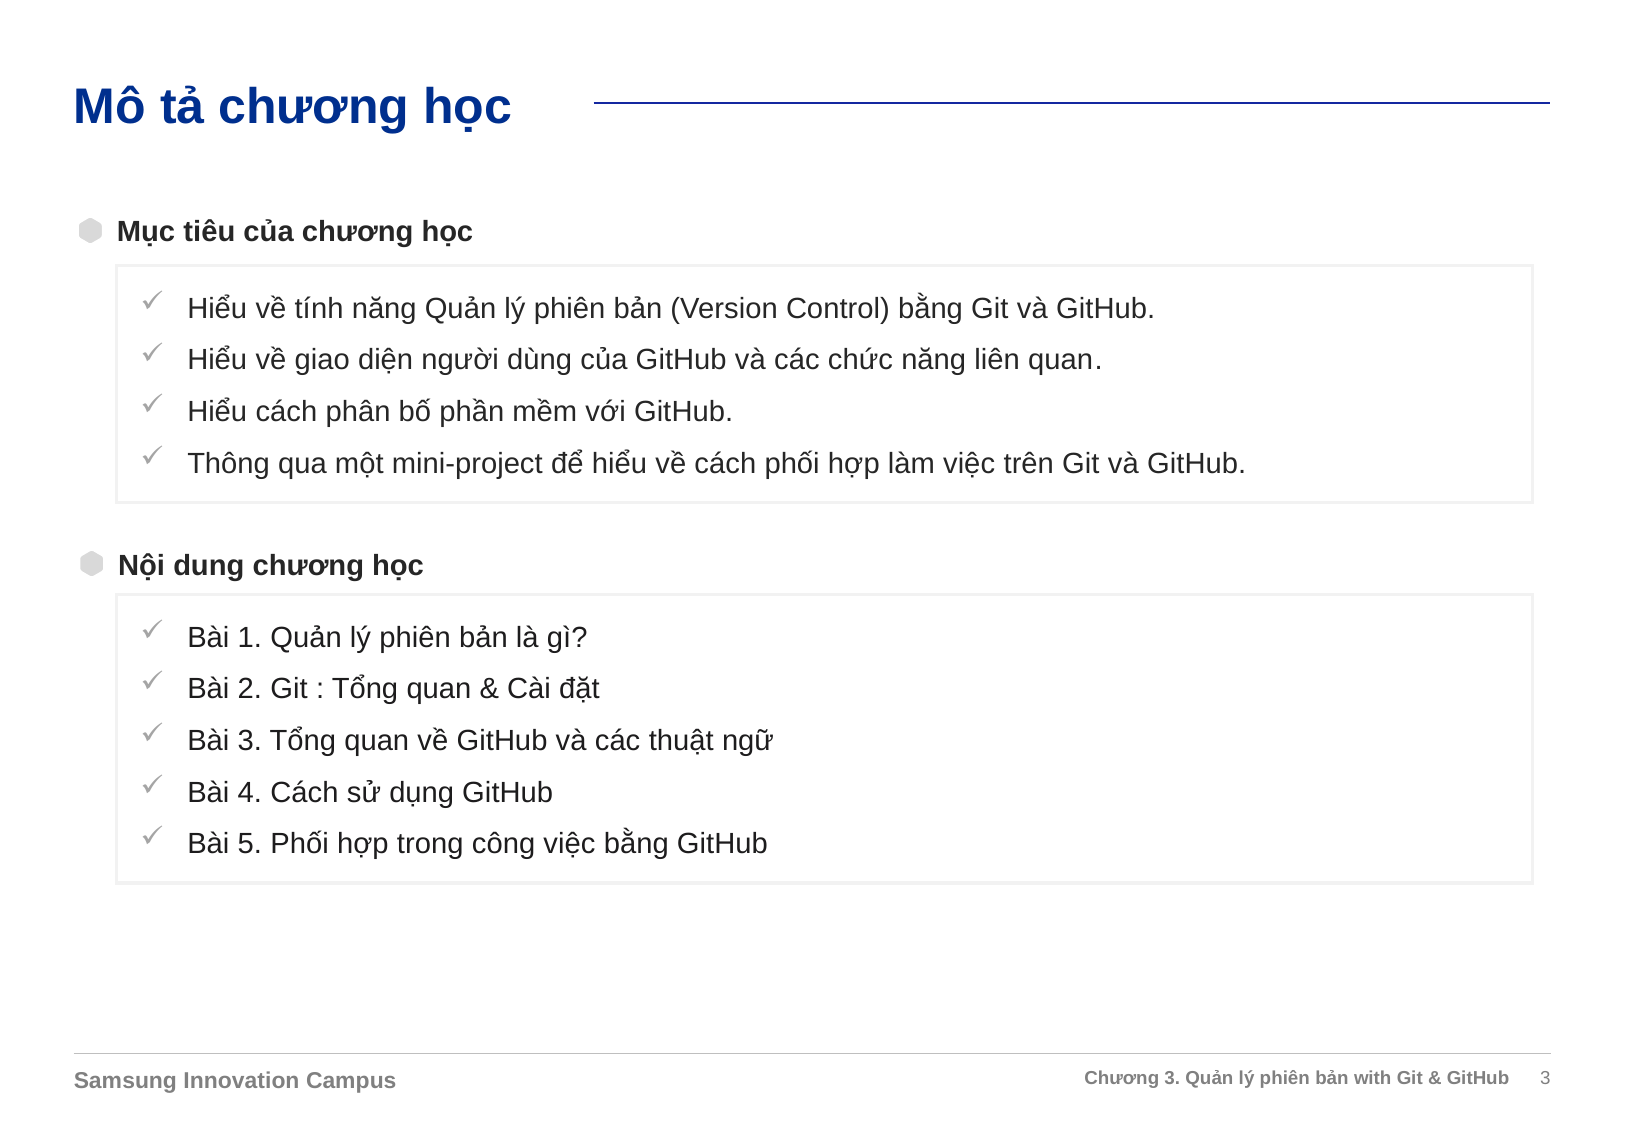

Mô tả chương học

Mục tiêu của chương học
Hiểu về tính năng Quản lý phiên bản (Version Control) bằng Git và GitHub.
Hiểu về giao diện người dùng của GitHub và các chức năng liên quan.
Hiểu cách phân bố phần mềm với GitHub.
Thông qua một mini-project để hiểu về cách phối hợp làm việc trên Git và GitHub.

Nội dung chương học
Bài 1. Quản lý phiên bản là gì?
Bài 2. Git : Tổng quan & Cài đặt
Bài 3. Tổng quan về GitHub và các thuật ngữ
Bài 4. Cách sử dụng GitHub
Bài 5. Phối hợp trong công việc bằng GitHub